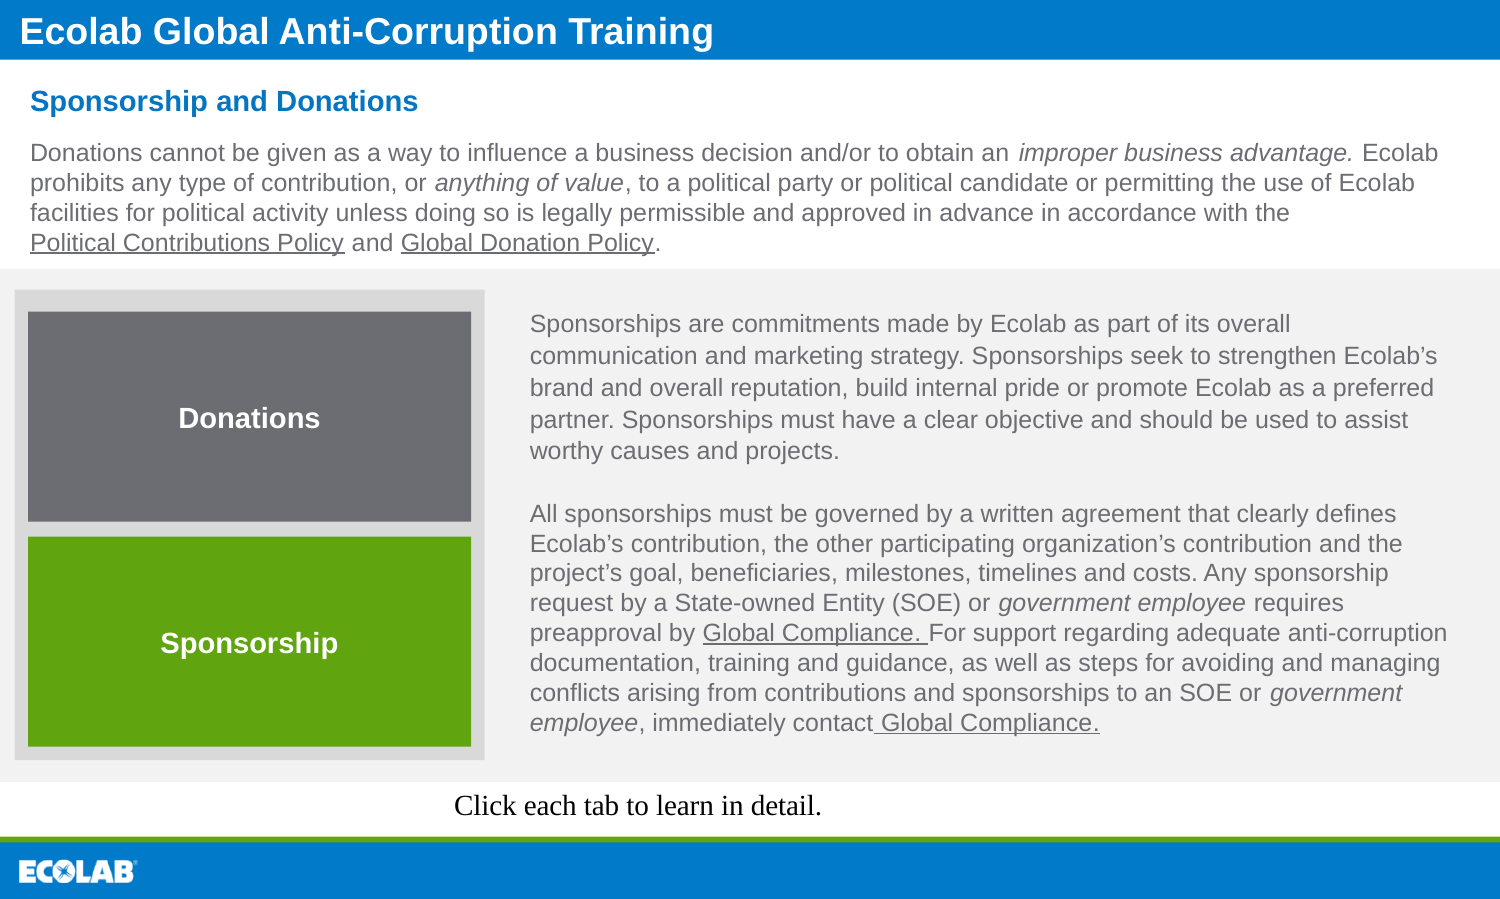

# Sponsorship and Donations
Donations cannot be given as a way to influence a business decision and/or to obtain an improper business advantage. Ecolab prohibits any type of contribution, or anything of value, to a political party or political candidate or permitting the use of Ecolab facilities for political activity unless doing so is legally permissible and approved in advance in accordance with the Political Contributions Policy and Global Donation Policy.

Sponsorships are commitments made by Ecolab as part of its overall communication and marketing strategy. Sponsorships seek to strengthen Ecolab’s brand and overall reputation, build internal pride or promote Ecolab as a preferred partner. Sponsorships must have a clear objective and should be used to assist worthy causes and projects.

All sponsorships must be governed by a written agreement that clearly defines Ecolab’s contribution, the other participating organization’s contribution and the project’s goal, beneficiaries, milestones, timelines and costs. Any sponsorship request by a State-owned Entity (SOE) or government employee requires preapproval by Global Compliance. For support regarding adequate anti-corruption documentation, training and guidance, as well as steps for avoiding and managing conflicts arising from contributions and sponsorships to an SOE or government employee, immediately contact Global Compliance.
Donations
Sponsorship
Click each tab to learn in detail.